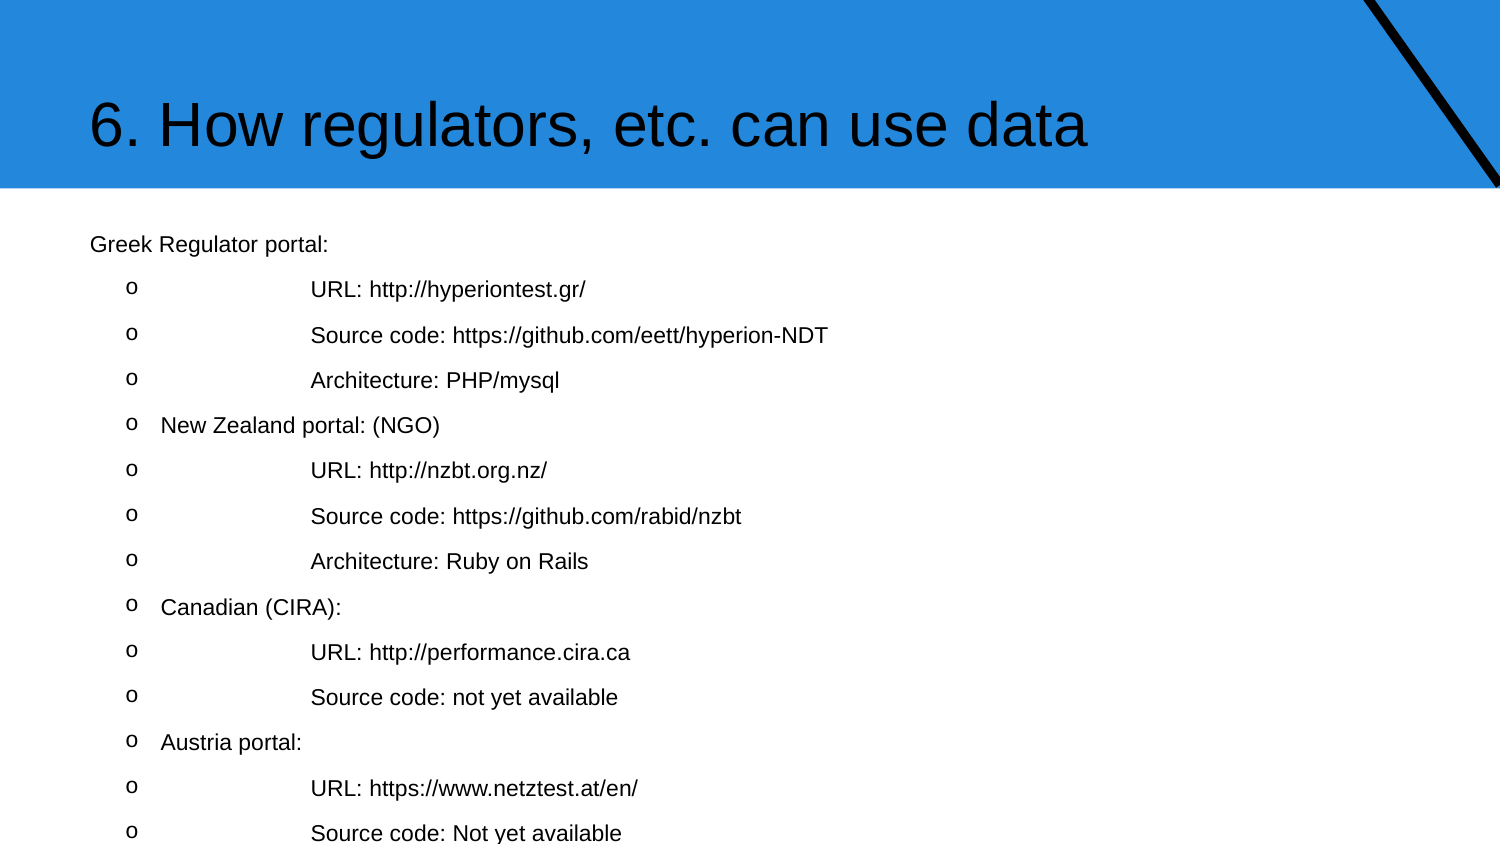

6. How regulators, etc. can use data
Greek Regulator portal:
	URL: http://hyperiontest.gr/
	Source code: https://github.com/eett/hyperion-NDT
	Architecture: PHP/mysql
New Zealand portal: (NGO)
	URL: http://nzbt.org.nz/
	Source code: https://github.com/rabid/nzbt
	Architecture: Ruby on Rails
Canadian (CIRA):
	URL: http://performance.cira.ca
	Source code: not yet available
Austria portal:
	URL: https://www.netztest.at/en/
	Source code: Not yet available
The Interconnection Report